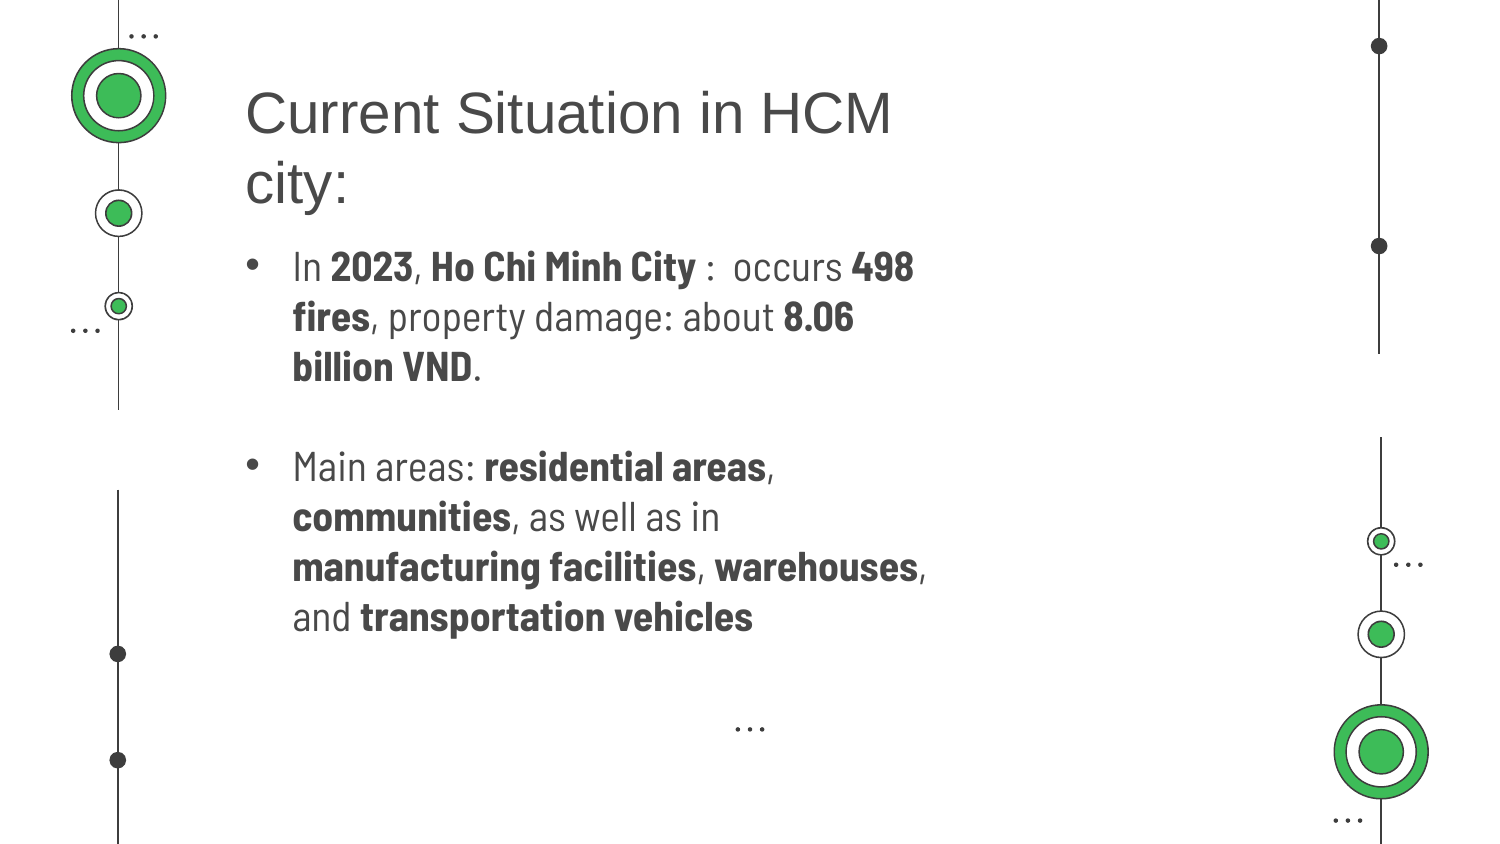

# Current Situation in HCM city:
In 2023, Ho Chi Minh City :  occurs 498 fires, property damage: about 8.06 billion VND.

Main areas: residential areas, communities, as well as in manufacturing facilities, warehouses, and transportation vehicles